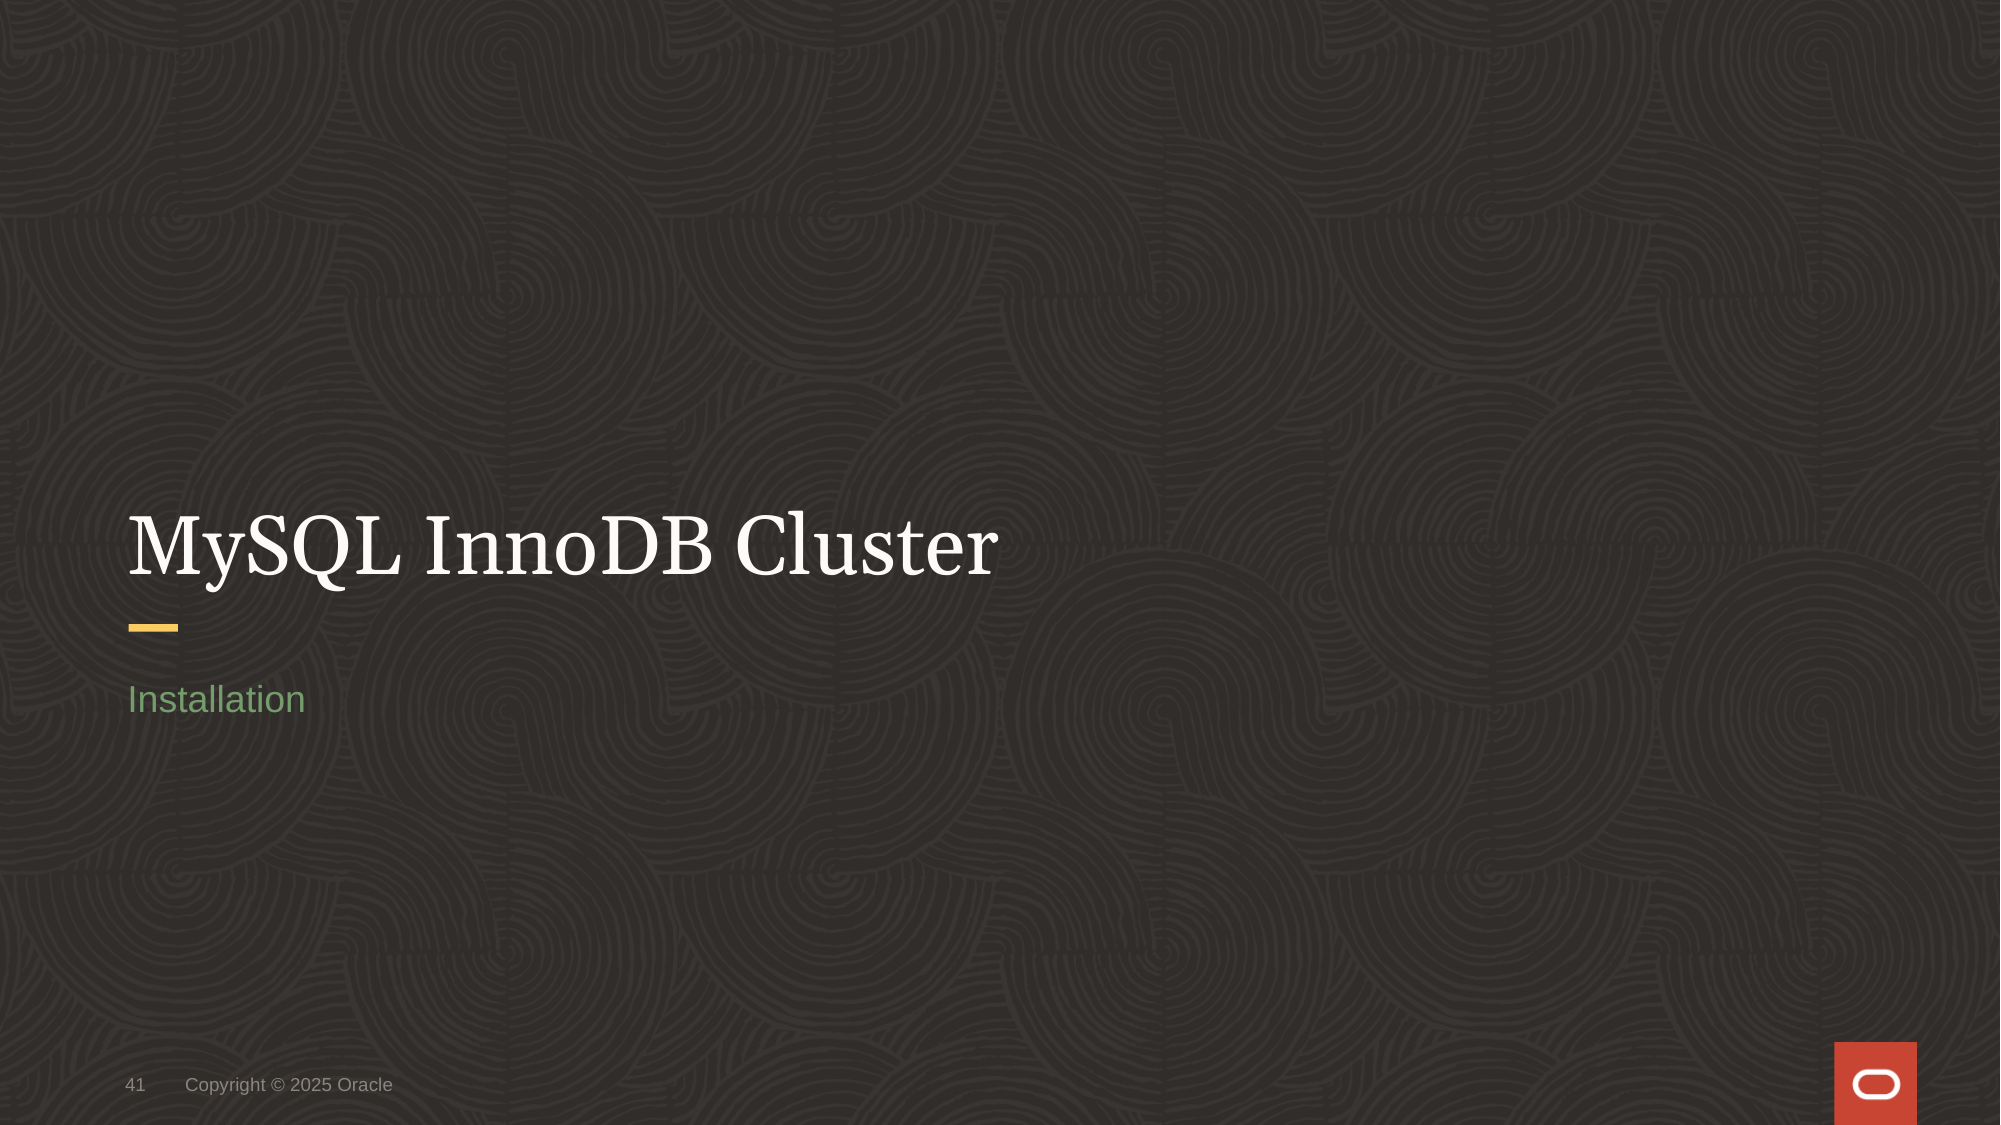

# MySQL InnoDB Cluster
Installation
41
Copyright © 2025 Oracle